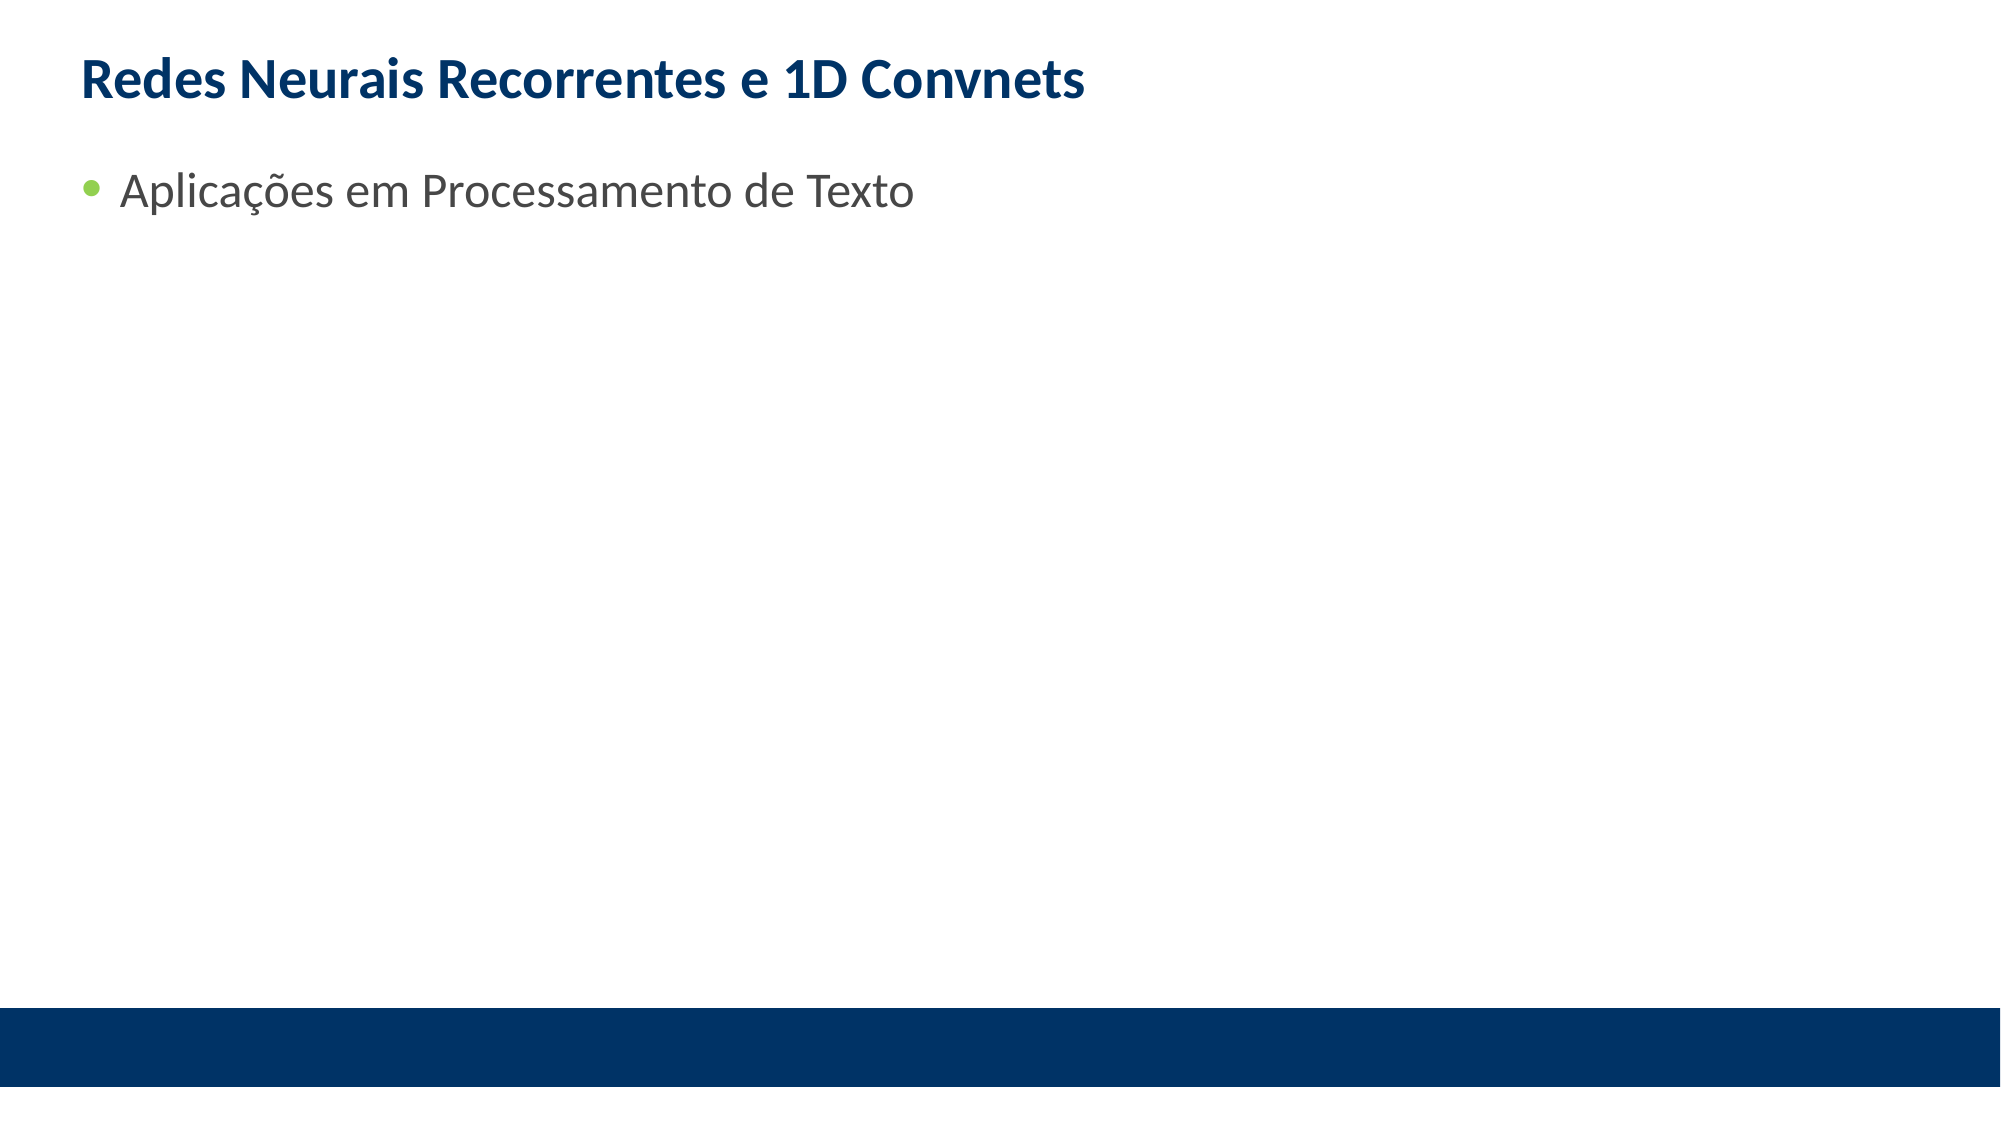

# Redes Neurais Recorrentes e 1D Convnets
Aplicações em Processamento de Texto